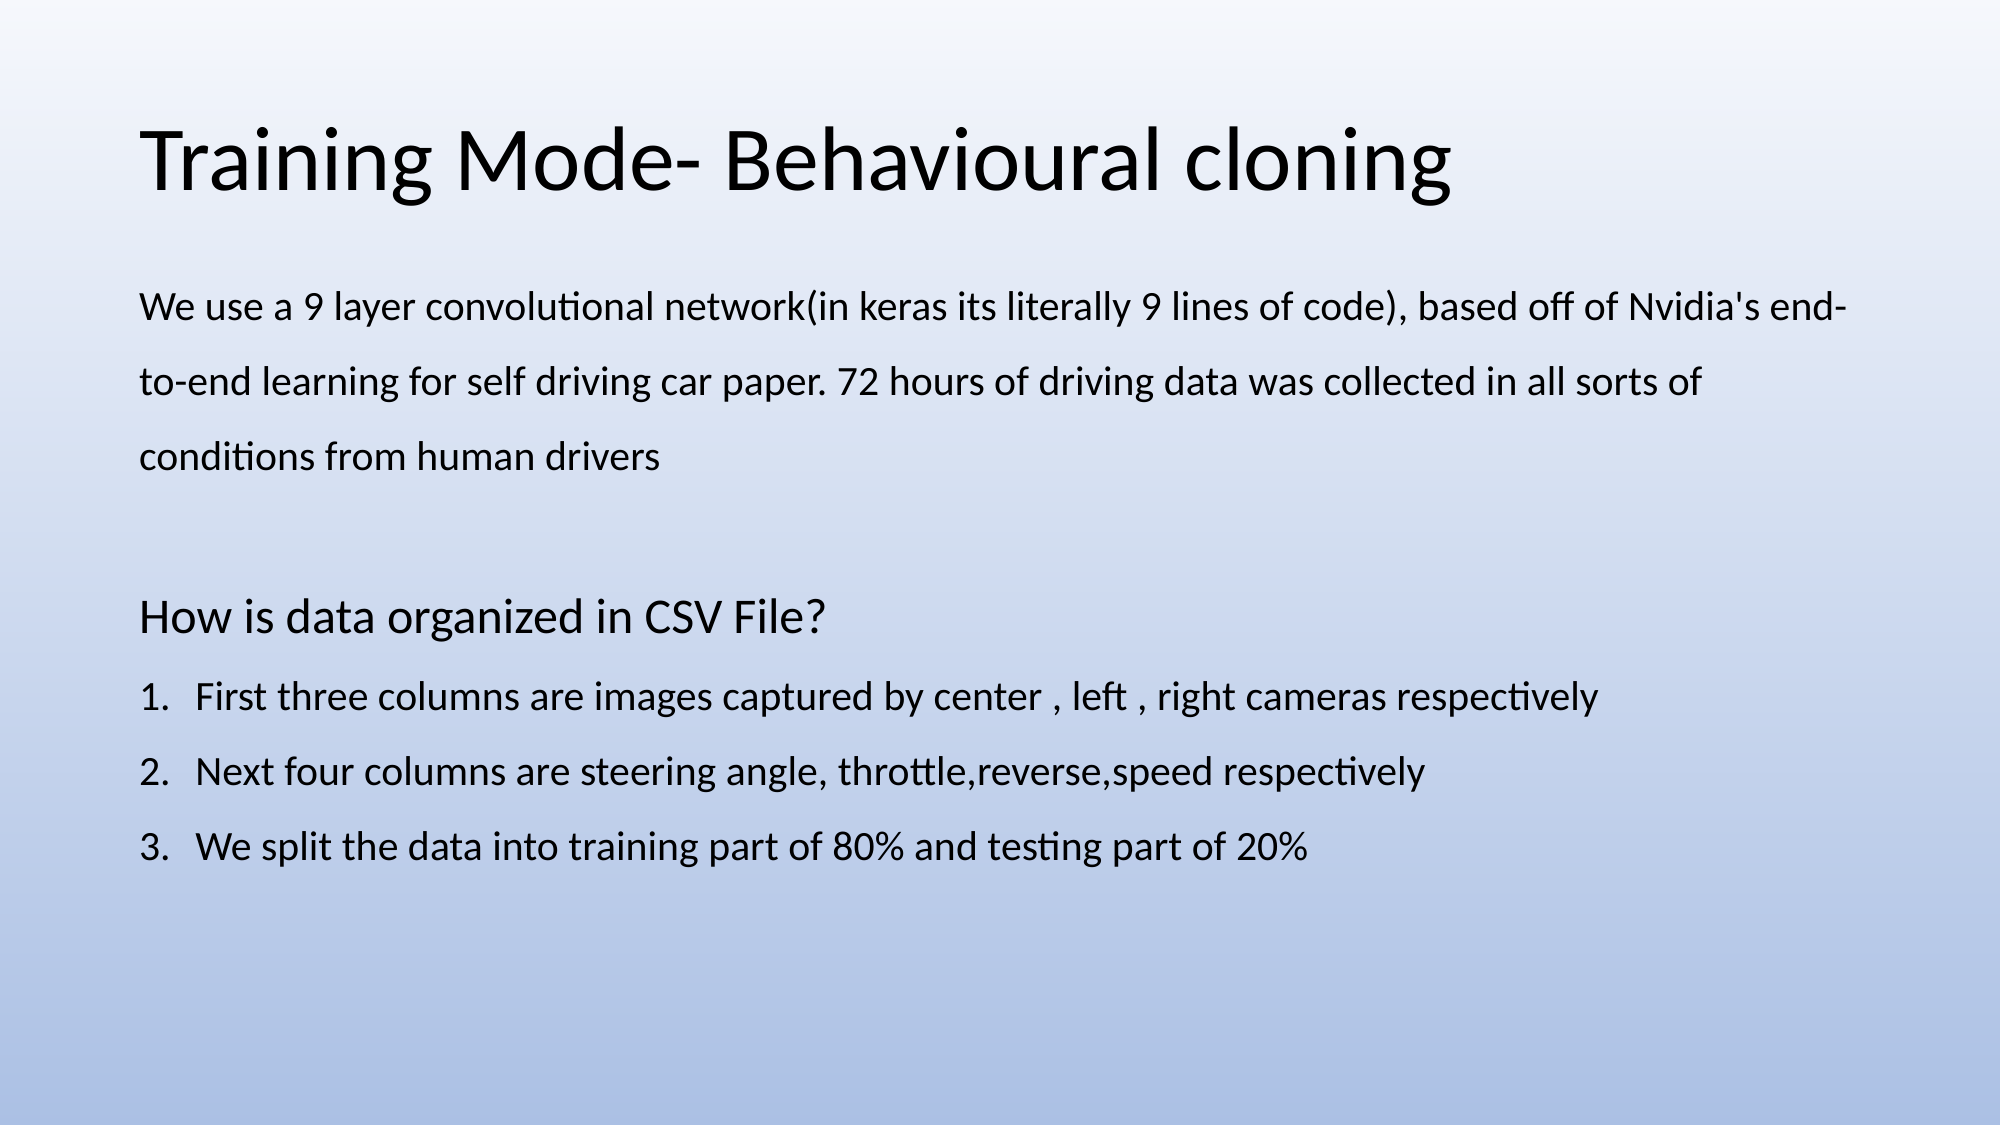

Training Mode- Behavioural cloning

We use a 9 layer convolutional network(in keras its literally 9 lines of code), based off of Nvidia's end-to-end learning for self driving car paper. 72 hours of driving data was collected in all sorts of conditions from human drivers

How is data organized in CSV File?
First three columns are images captured by center , left , right cameras respectively
Next four columns are steering angle, throttle,reverse,speed respectively
We split the data into training part of 80% and testing part of 20%